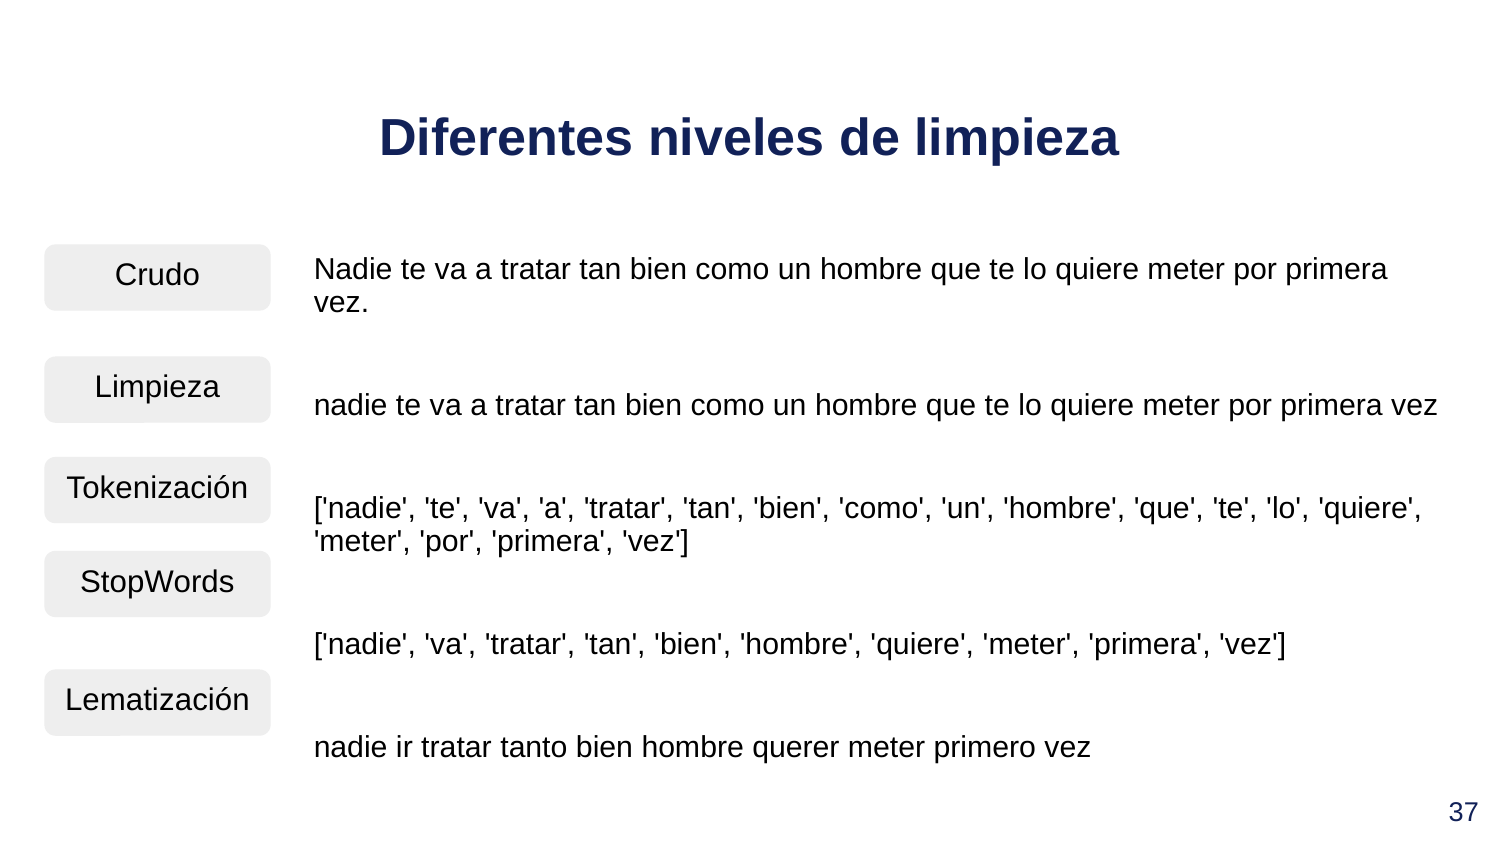

Diferentes niveles de limpieza
Nadie te va a tratar tan bien como un hombre que te lo quiere meter por primera vez.

nadie te va a tratar tan bien como un hombre que te lo quiere meter por primera vez

['nadie', 'te', 'va', 'a', 'tratar', 'tan', 'bien', 'como', 'un', 'hombre', 'que', 'te', 'lo', 'quiere', 'meter', 'por', 'primera', 'vez']

['nadie', 'va', 'tratar', 'tan', 'bien', 'hombre', 'quiere', 'meter', 'primera', 'vez']

nadie ir tratar tanto bien hombre querer meter primero vez

Crudo
Limpieza
Tokenización
StopWords
Lematización
37